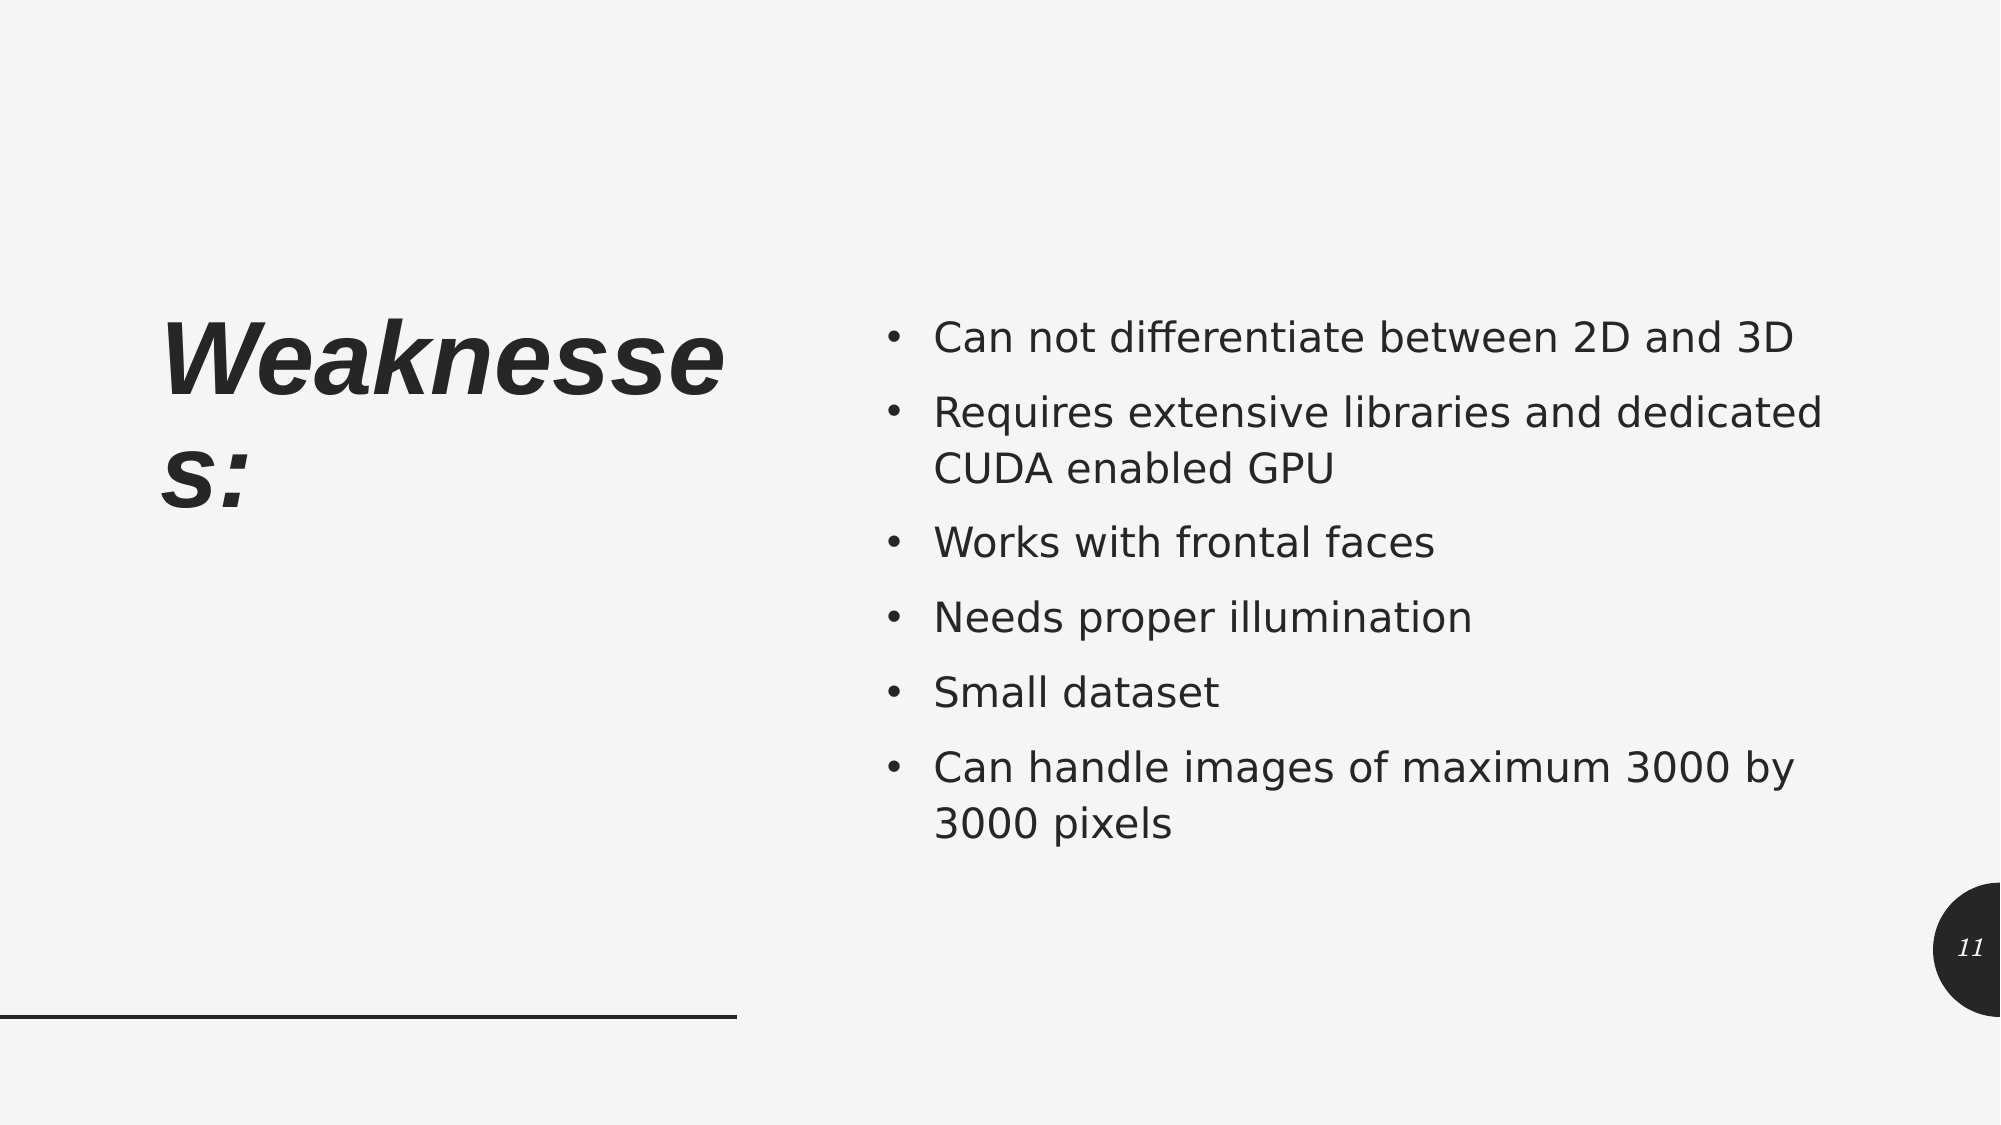

Can not differentiate between 2D and 3D
Requires extensive libraries and dedicated CUDA enabled GPU
Works with frontal faces
Needs proper illumination
Small dataset
Can handle images of maximum 3000 by 3000 pixels
# Weaknesses:
11